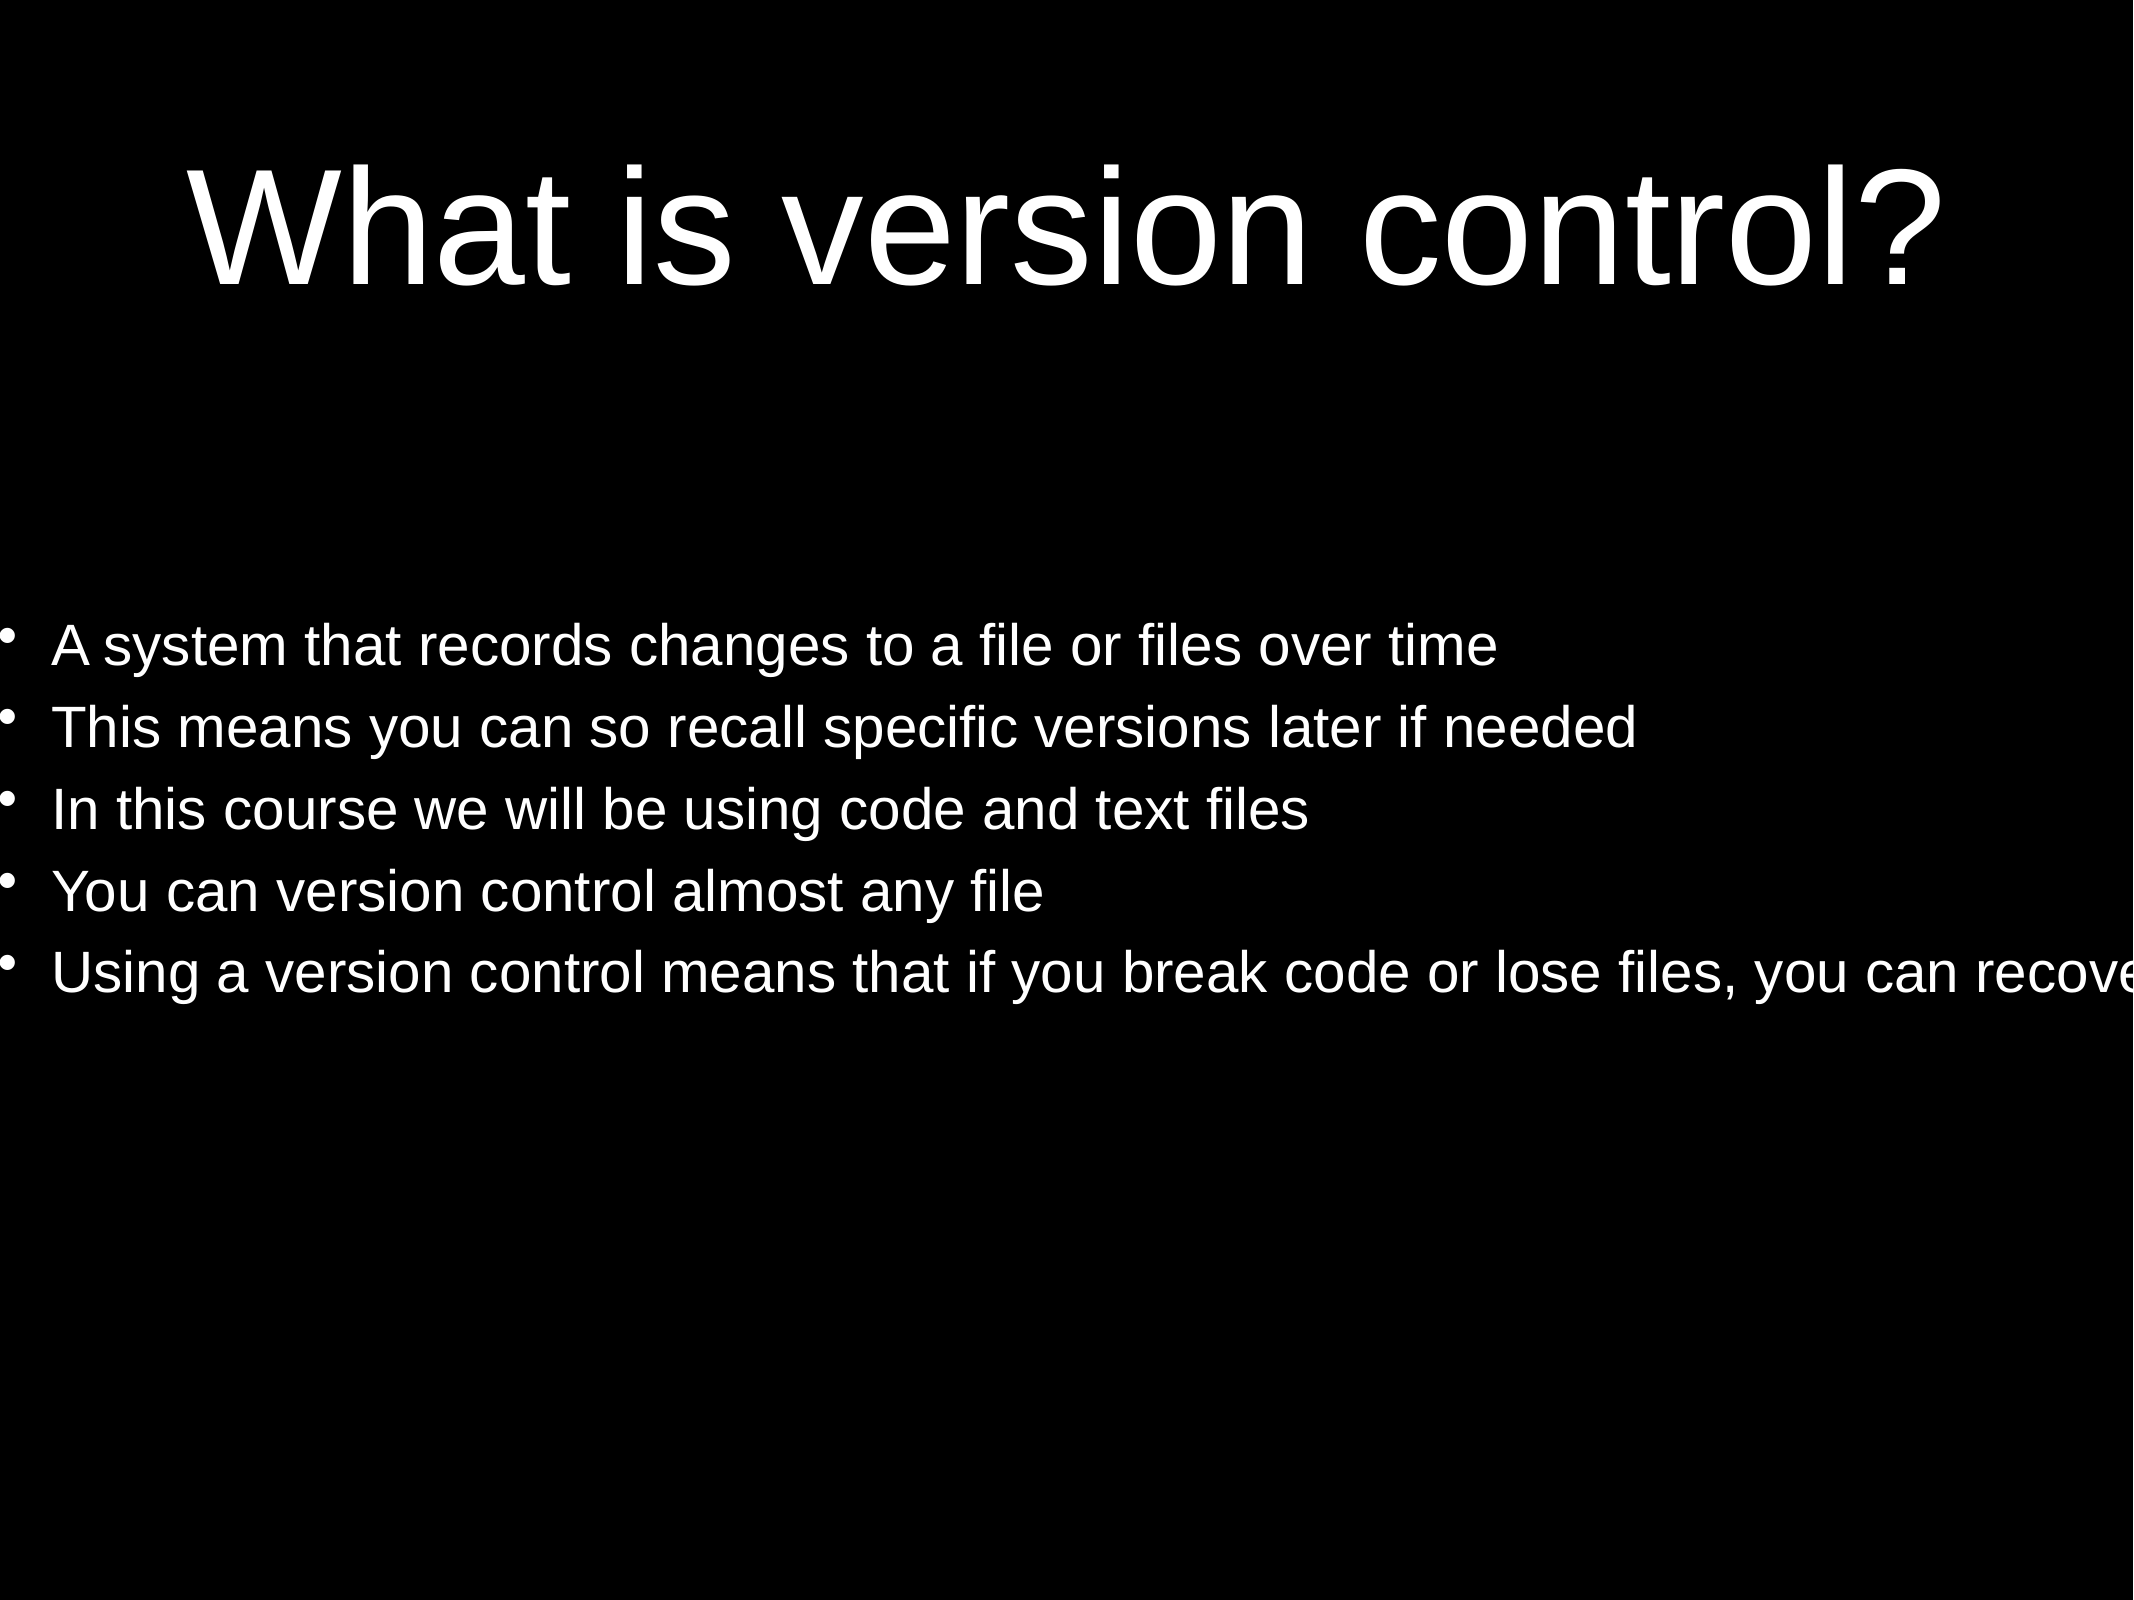

# What is version control?
 A system that records changes to a file or files over time
 This means you can so recall specific versions later if needed
 In this course we will be using code and text files
 You can version control almost any file
 Using a version control means that if you break code or lose files, you can recover